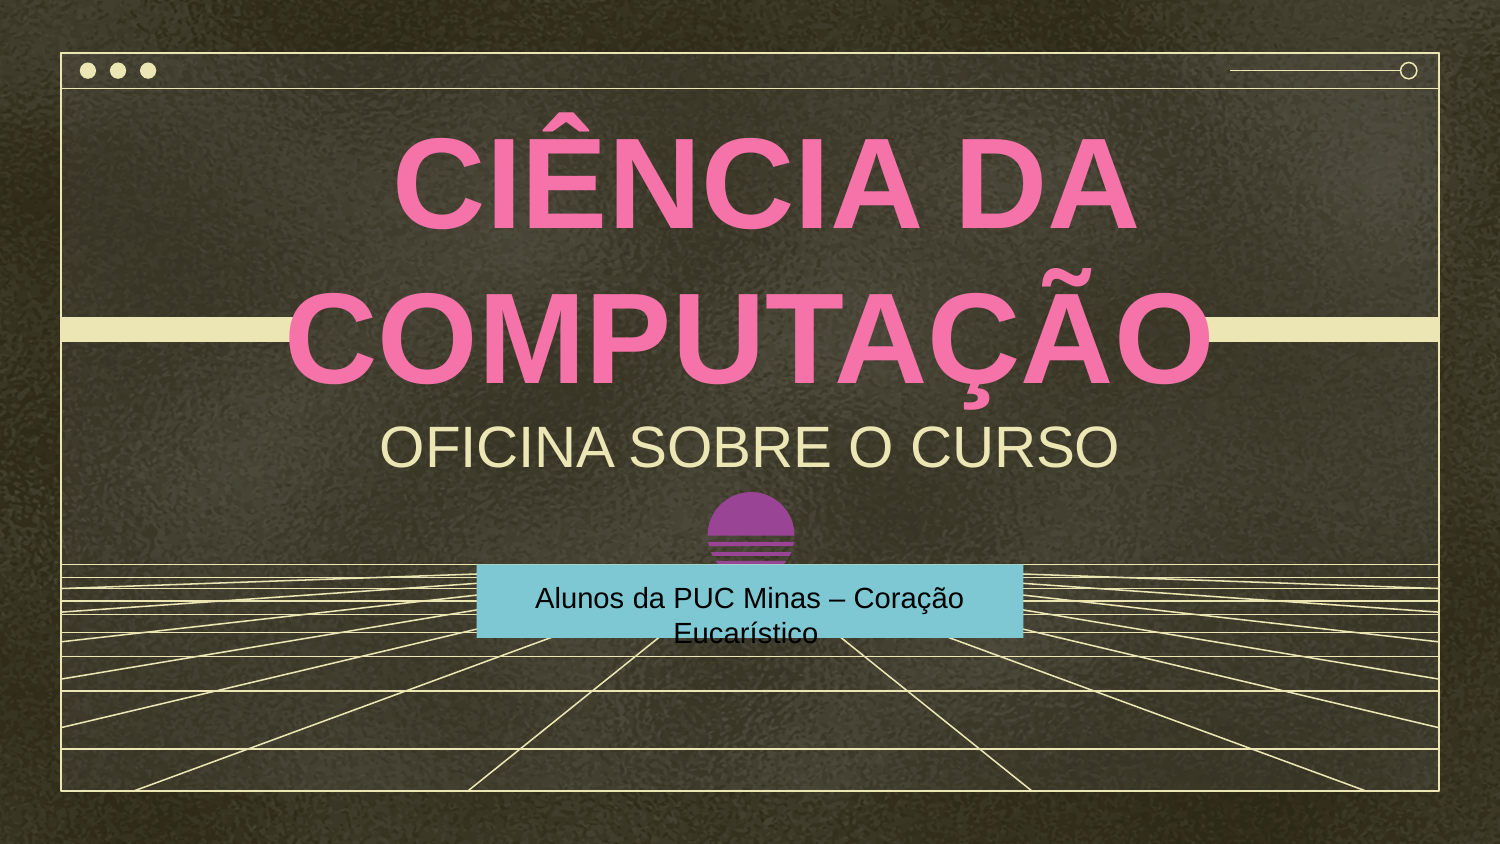

# CIÊNCIA DA COMPUTAÇÃO OFICINA SOBRE O CURSO
Alunos da PUC Minas – Coração Eucarístico